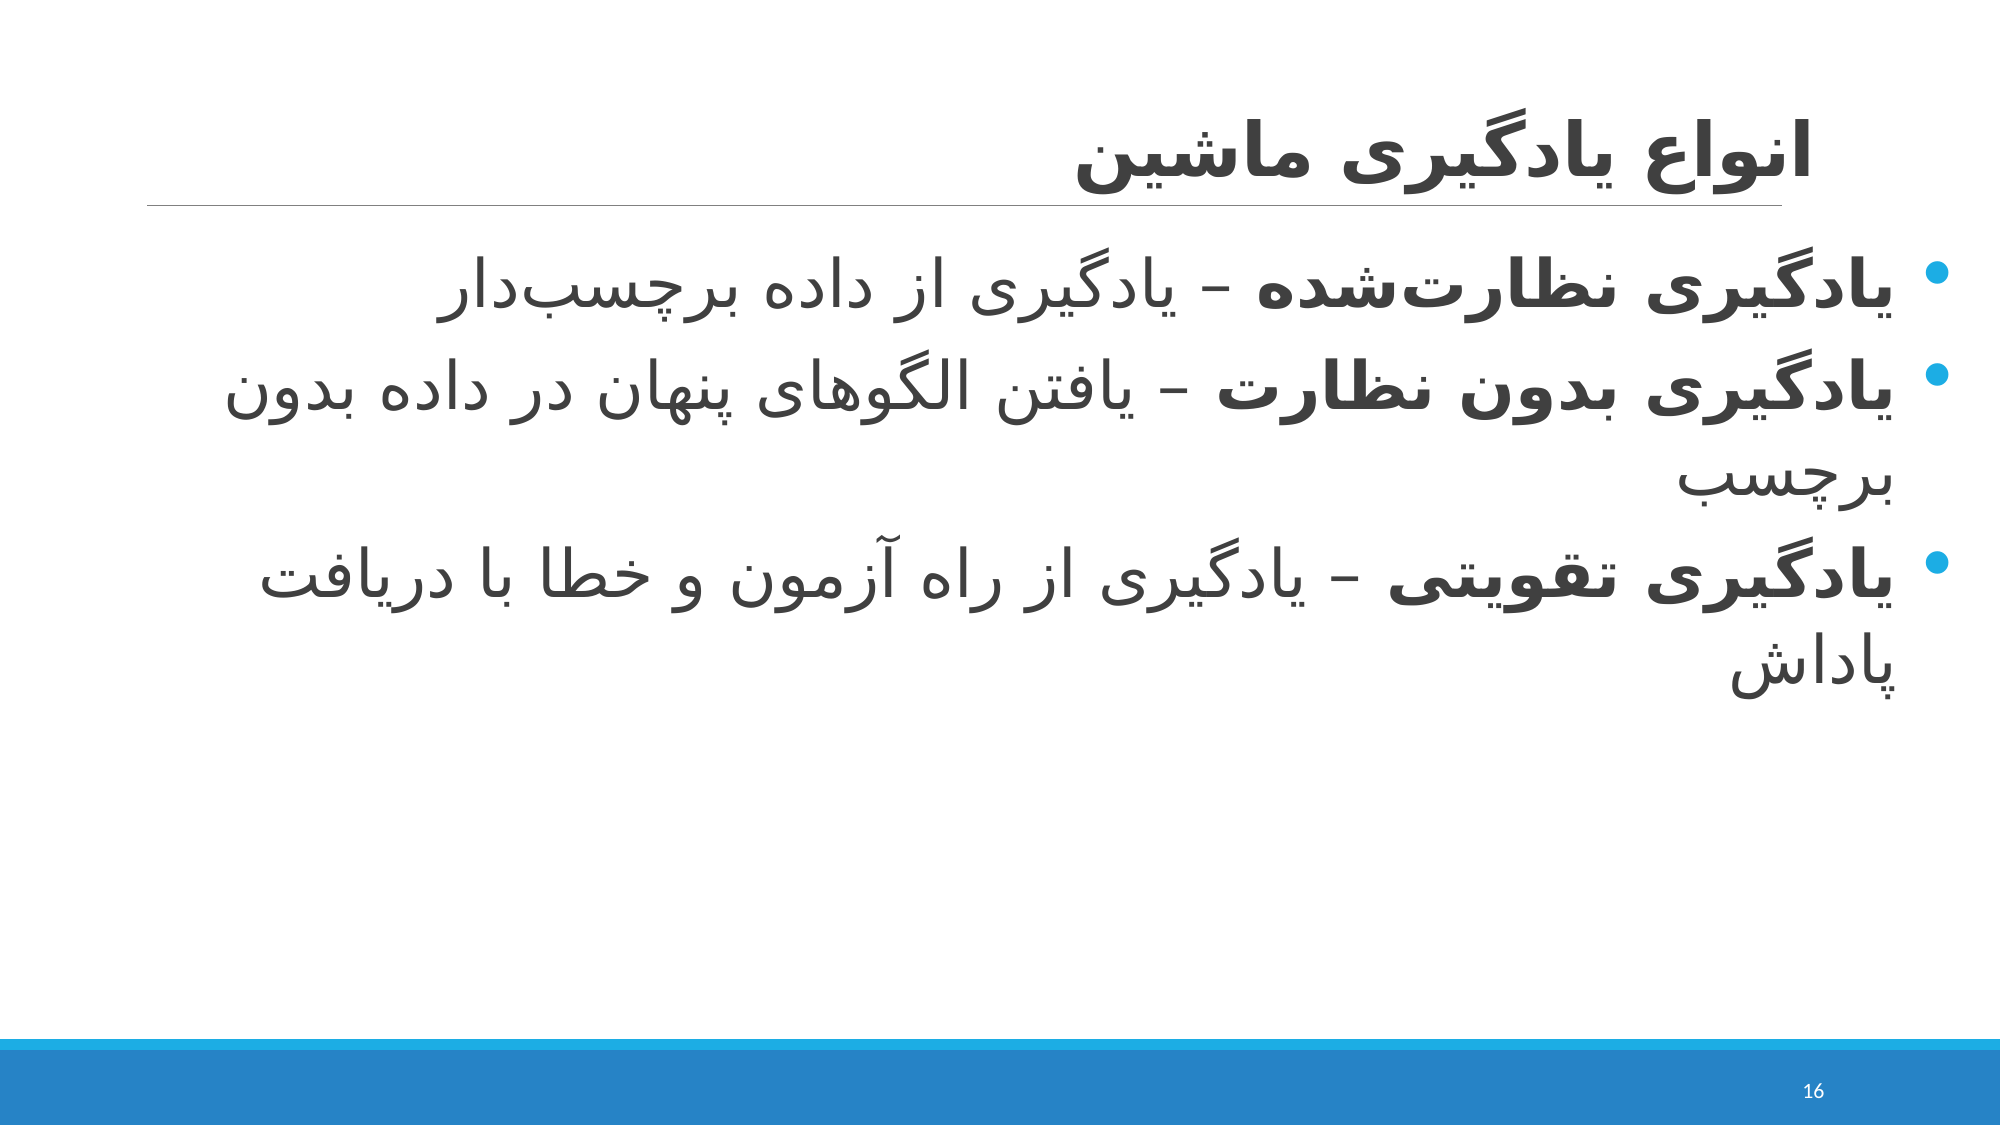

# انواع یادگیری ماشین
یادگیری نظارت‌شده – یادگیری از داده برچسب‌دار
یادگیری بدون نظارت – یافتن الگوهای پنهان در داده بدون برچسب
یادگیری تقویتی – یادگیری از راه آزمون و خطا با دریافت پاداش

16